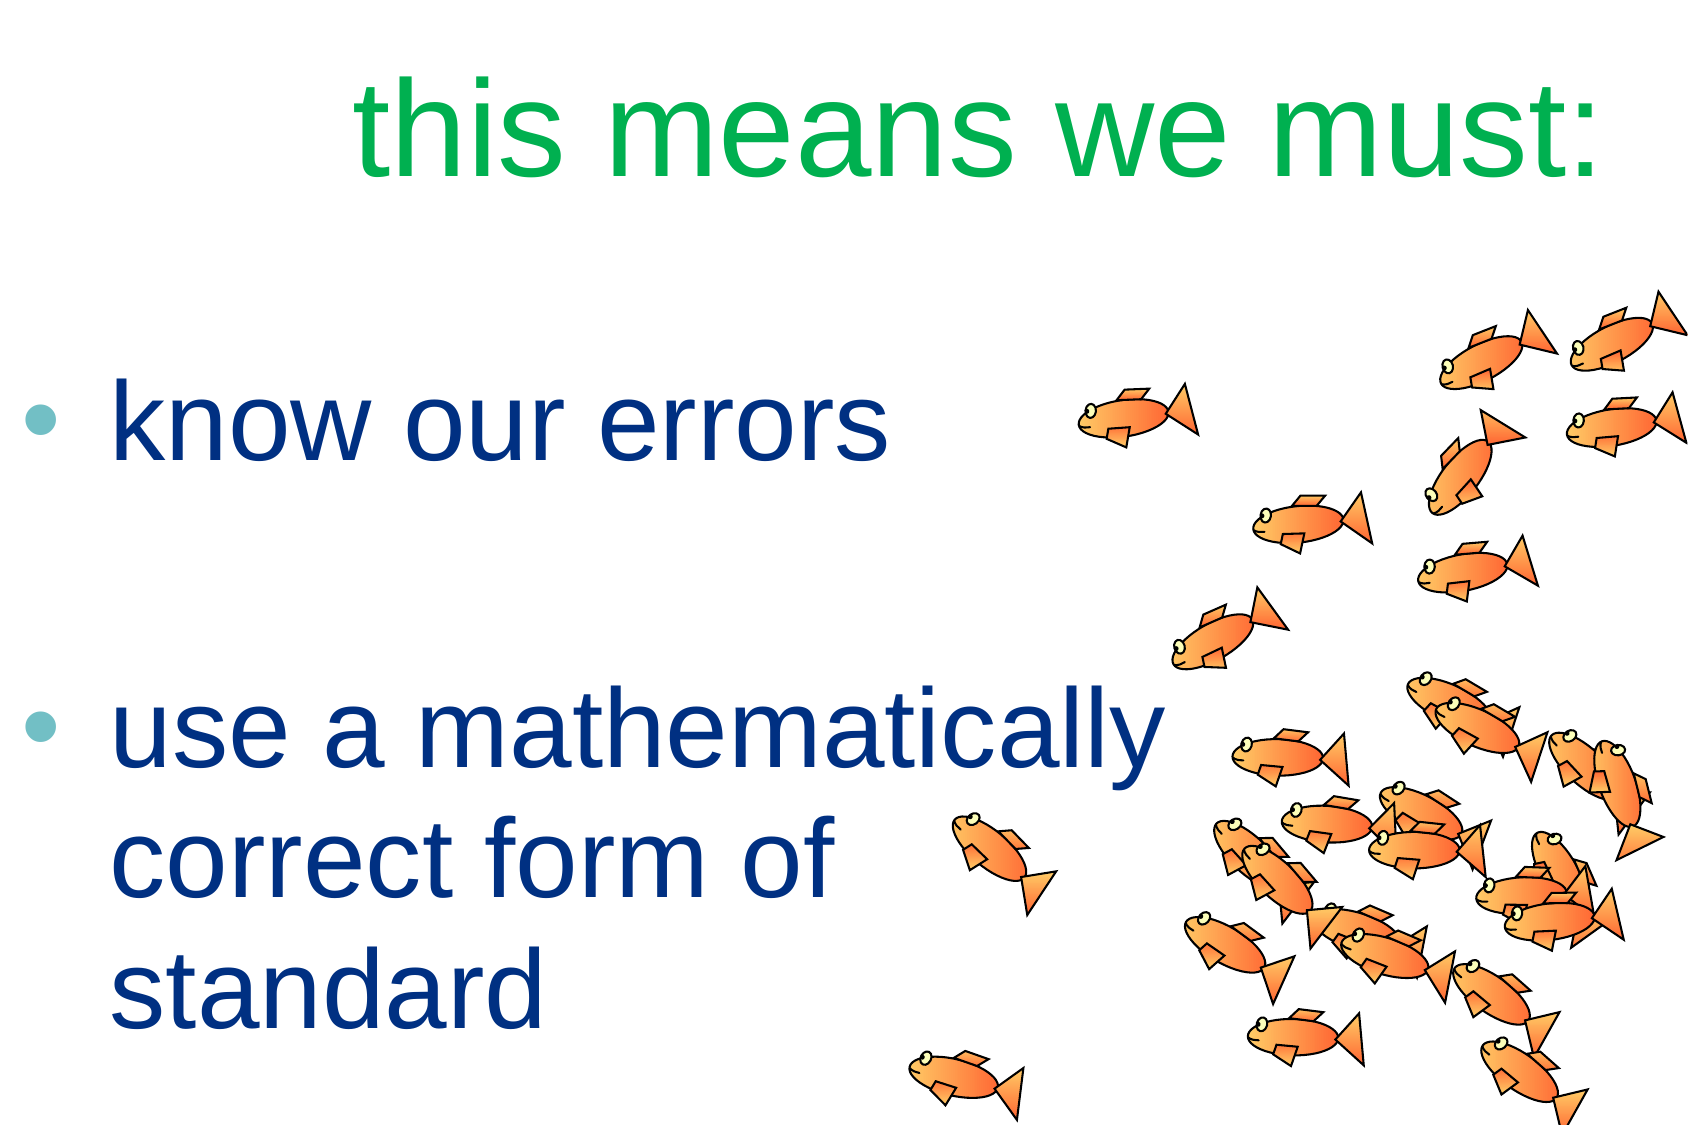

this means we must:

know our errors

use a mathematically correct form of standard